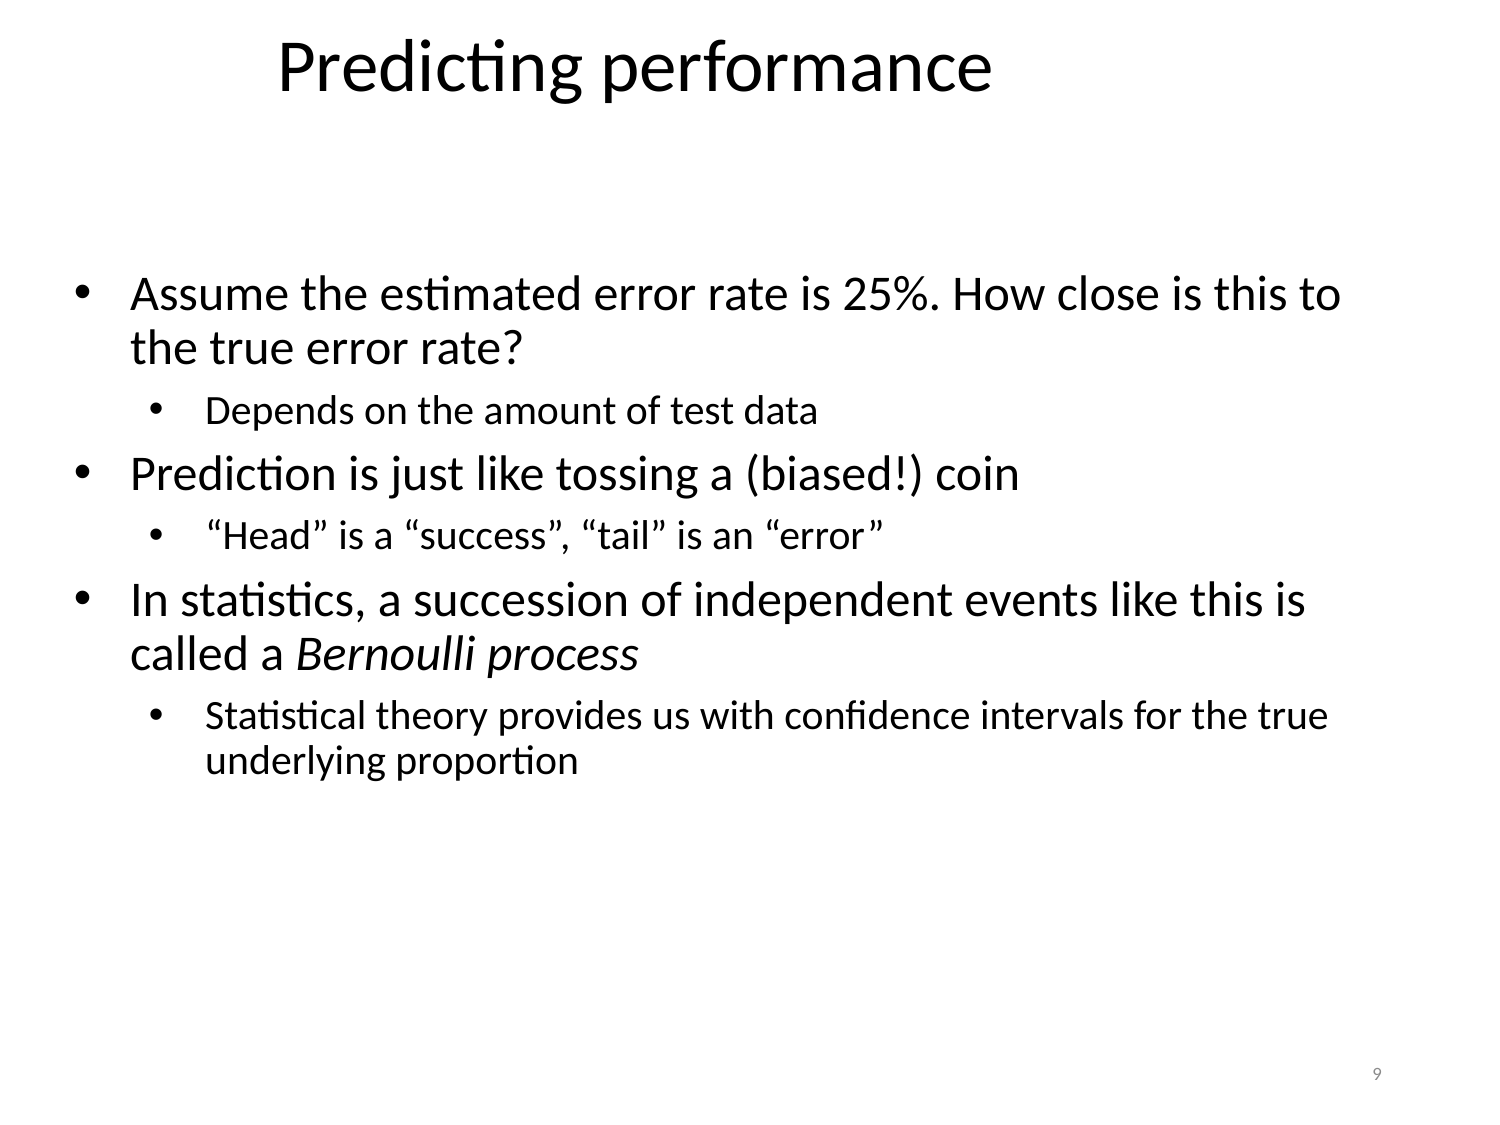

Predicting performance
Assume the estimated error rate is 25%. How close is this to the true error rate?
Depends on the amount of test data
Prediction is just like tossing a (biased!) coin
“Head” is a “success”, “tail” is an “error”
In statistics, a succession of independent events like this is called a Bernoulli process
Statistical theory provides us with confidence intervals for the true underlying proportion
9